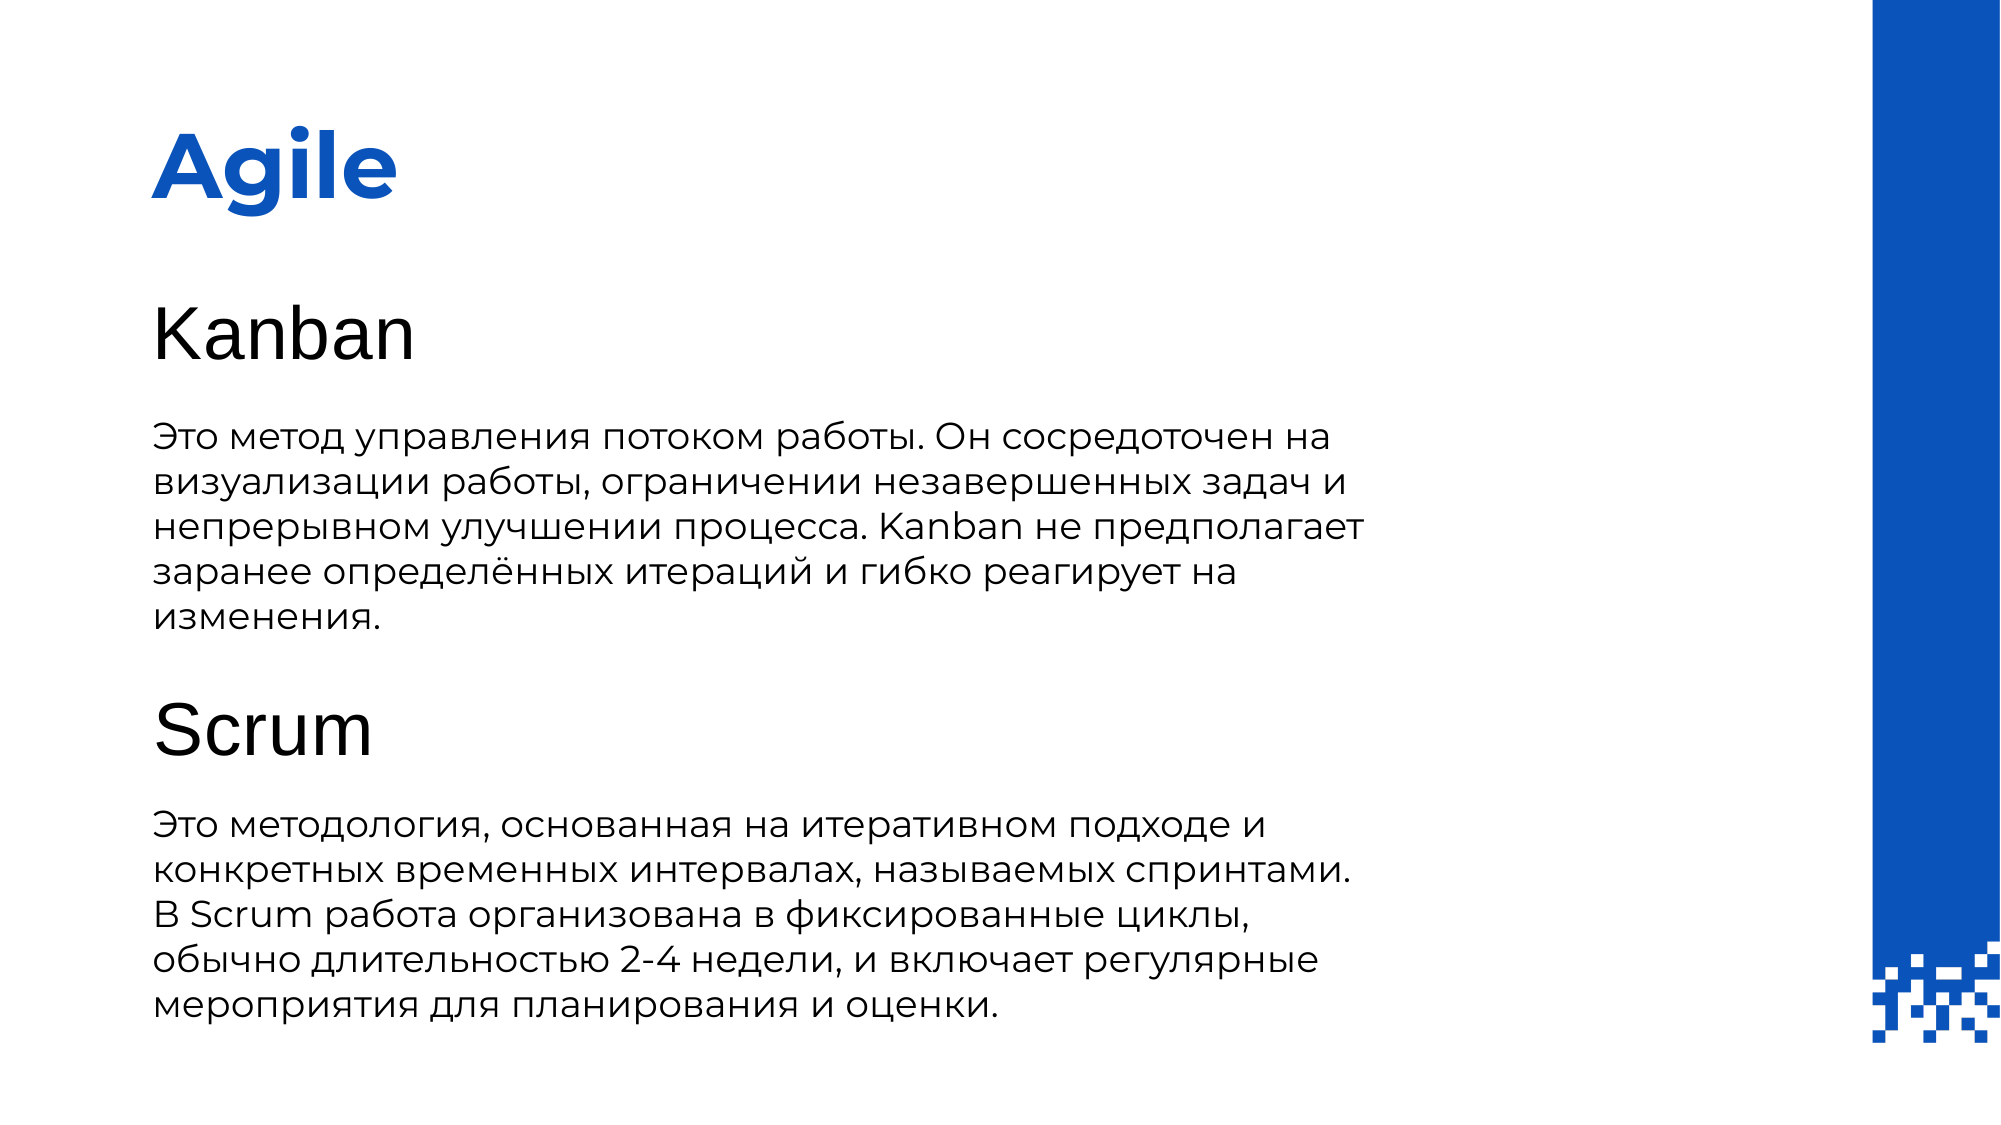

# Agile
Kanban
Это метод управления потоком работы. Он сосредоточен на визуализации работы, ограничении незавершенных задач и непрерывном улучшении процесса. Kanban не предполагает заранее определённых итераций и гибко реагирует на изменения.
Scrum
Это методология, основанная на итеративном подходе и конкретных временных интервалах, называемых спринтами. В Scrum работа организована в фиксированные циклы, обычно длительностью 2-4 недели, и включает регулярные мероприятия для планирования и оценки.